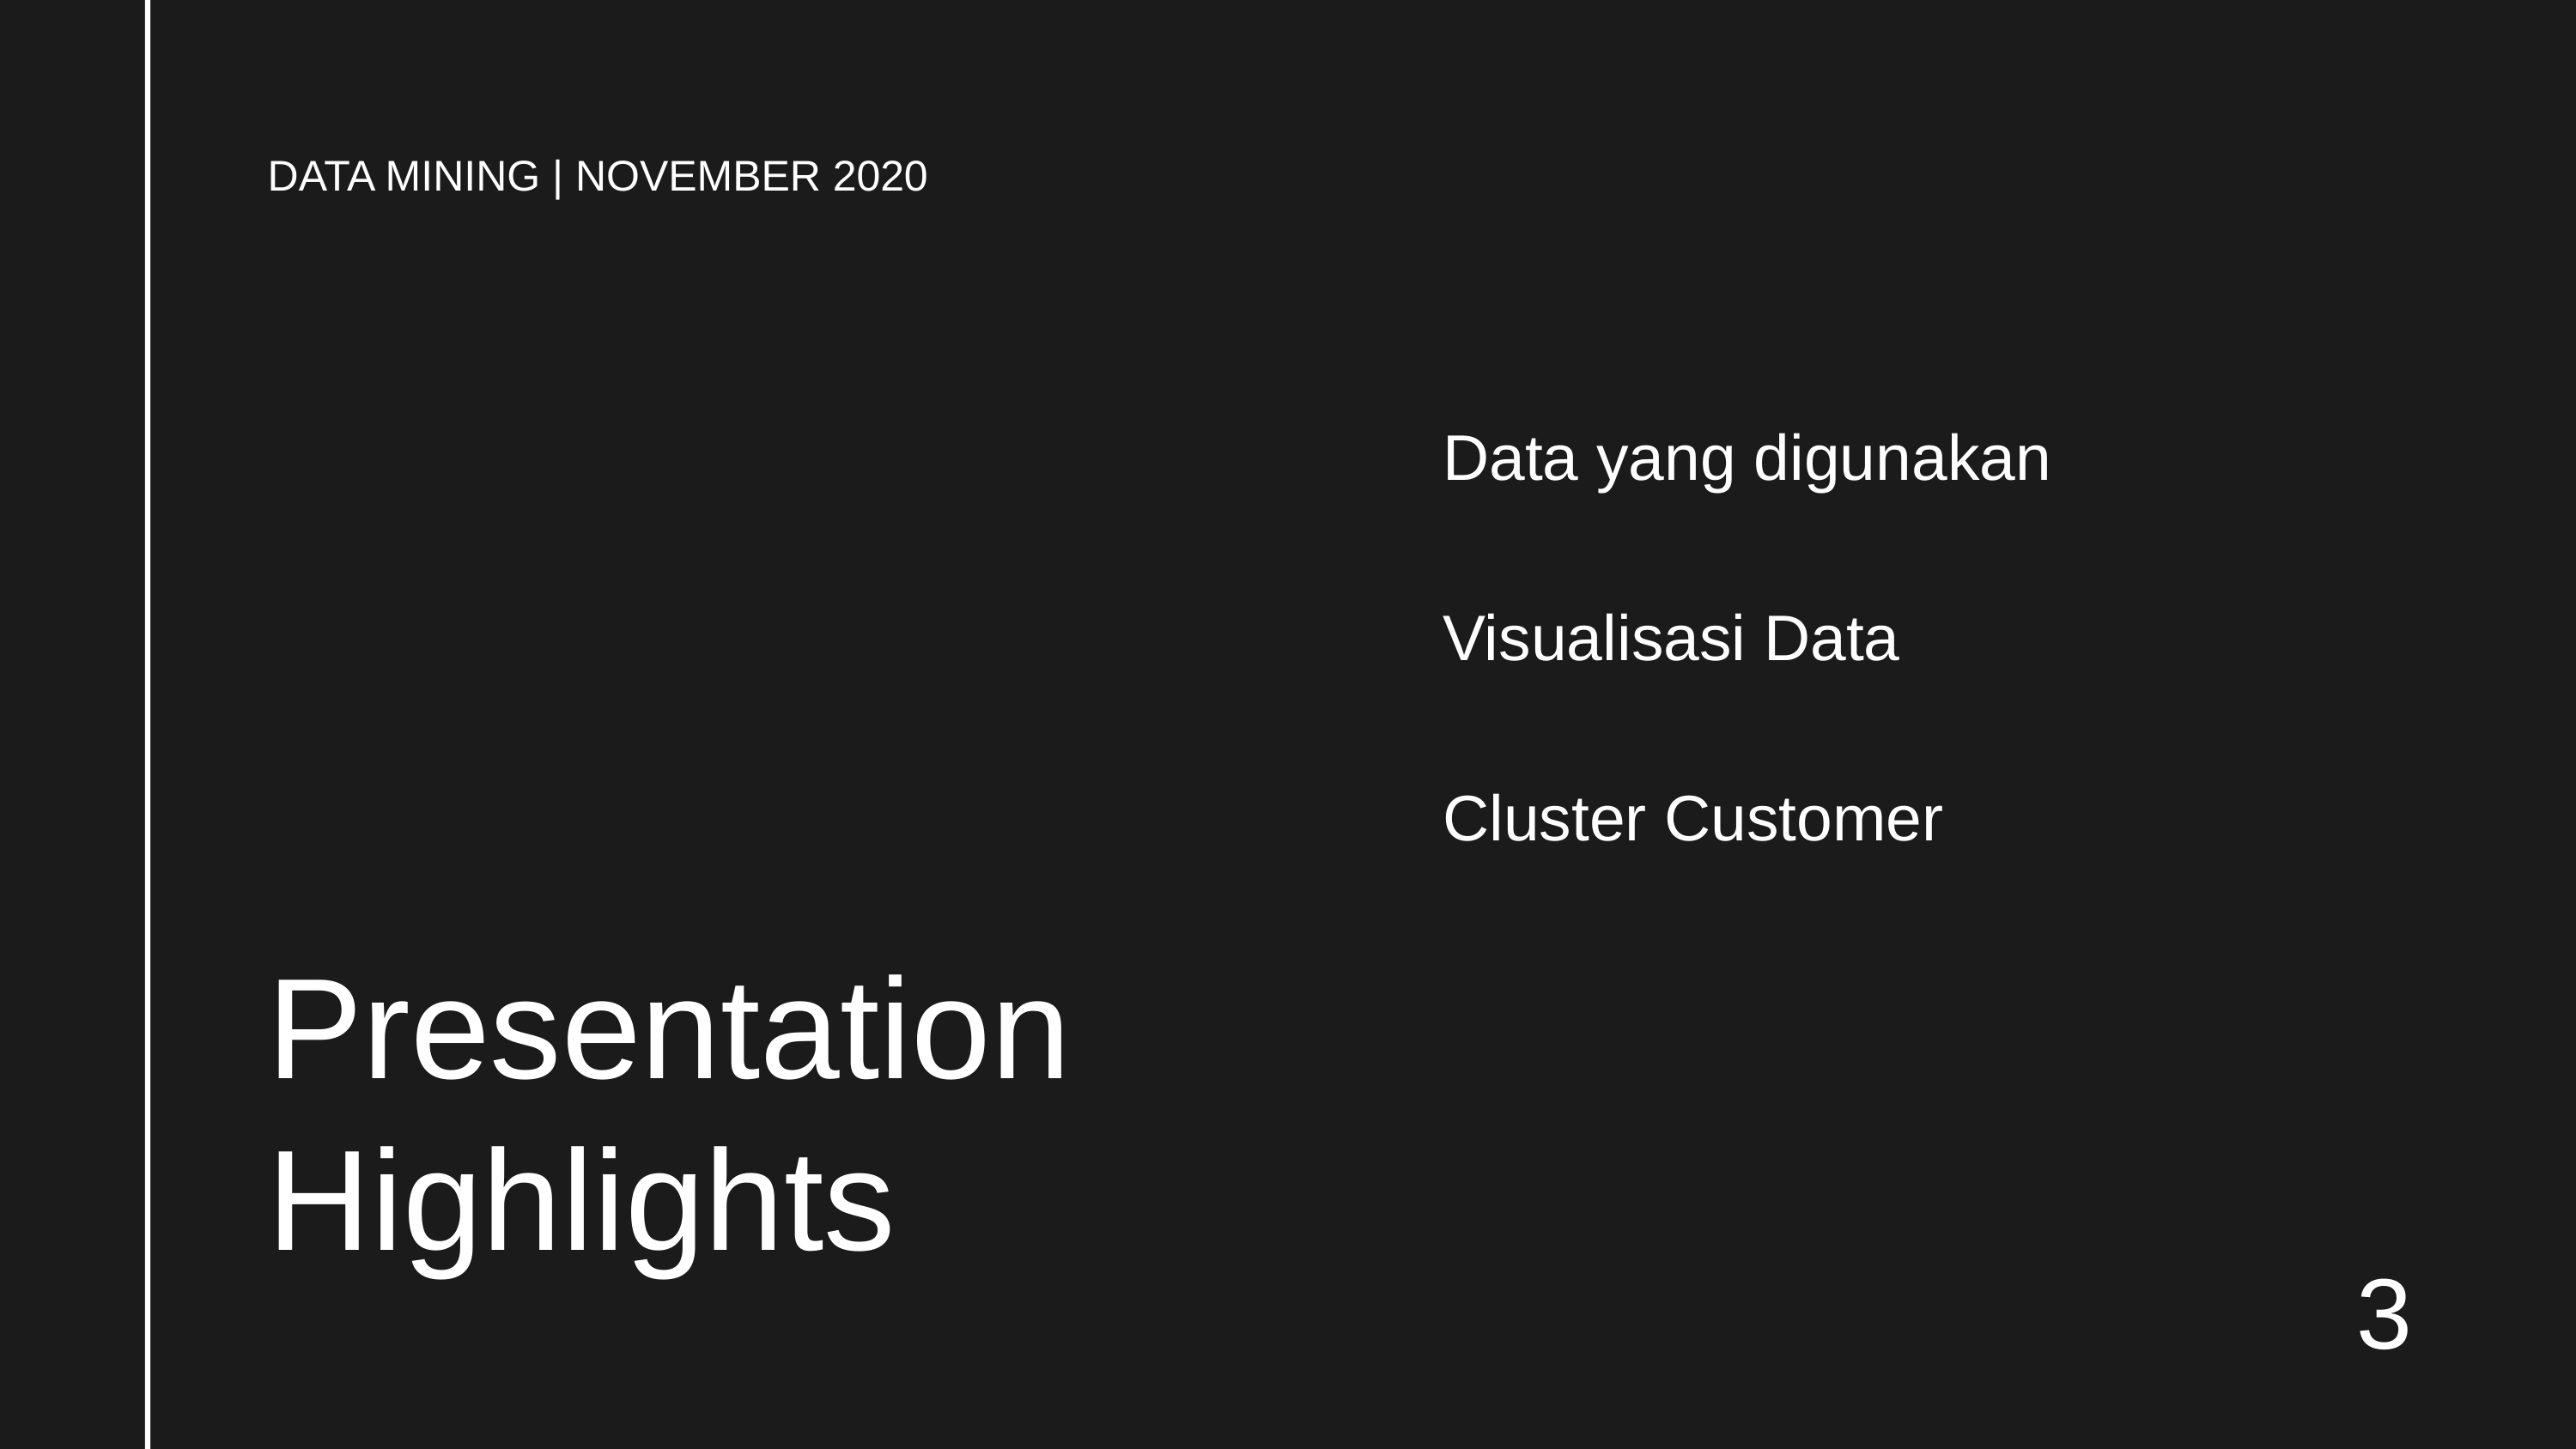

DATA MINING | NOVEMBER 2020
Data yang digunakan

Visualisasi Data

Cluster Customer

Presentation Highlights
3